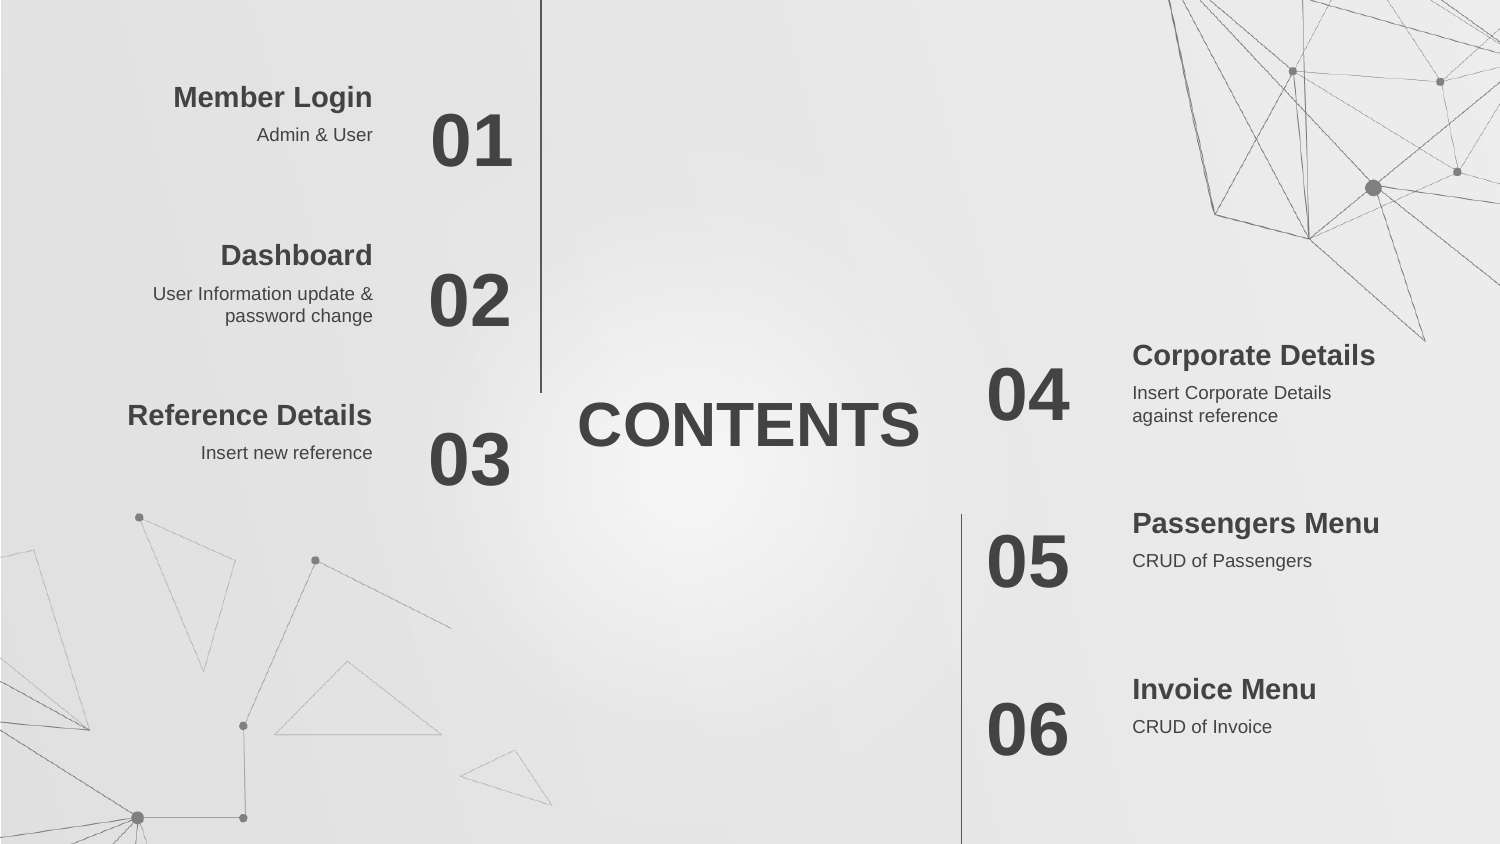

Member Login
01
Admin & User
Dashboard
02
User Information update & password change
Corporate Details
04
# CONTENTS
Reference Details
Insert Corporate Details against reference
03
Insert new reference
Passengers Menu
05
CRUD of Passengers
Invoice Menu
06
CRUD of Invoice